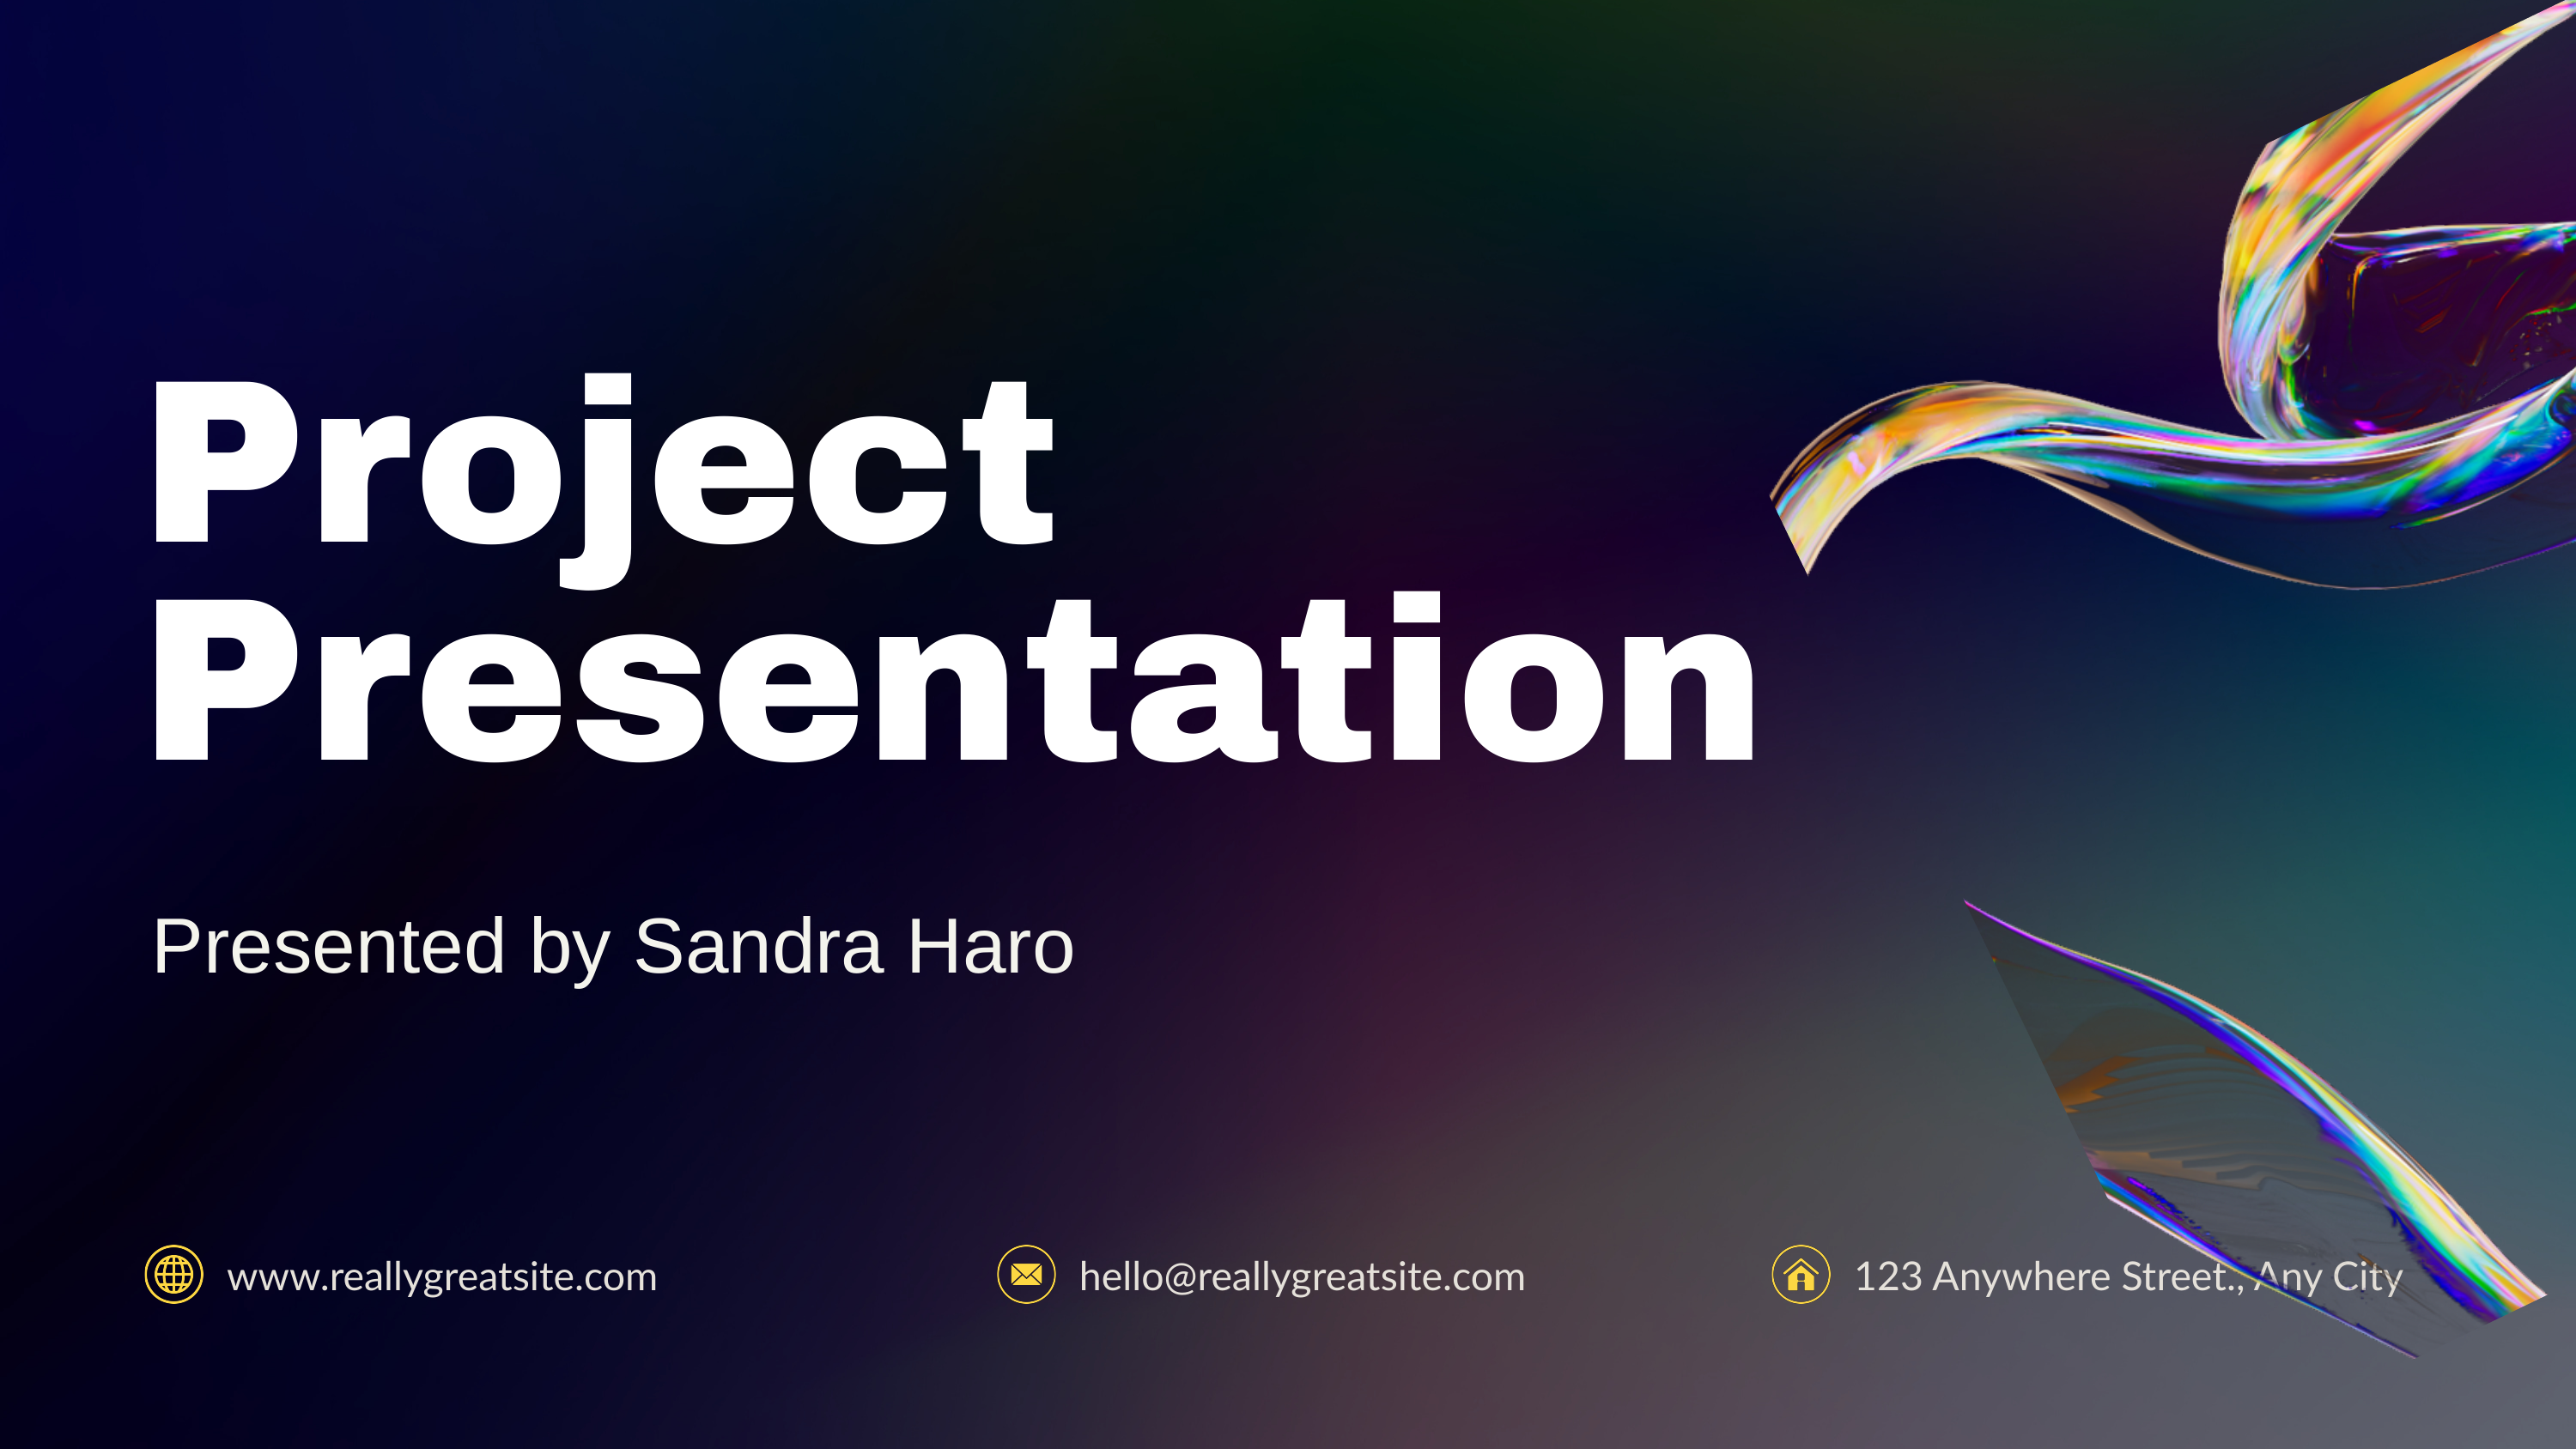

Project Presentation
Presented by Sandra Haro
www.reallygreatsite.com
hello@reallygreatsite.com
123 Anywhere Street., Any City